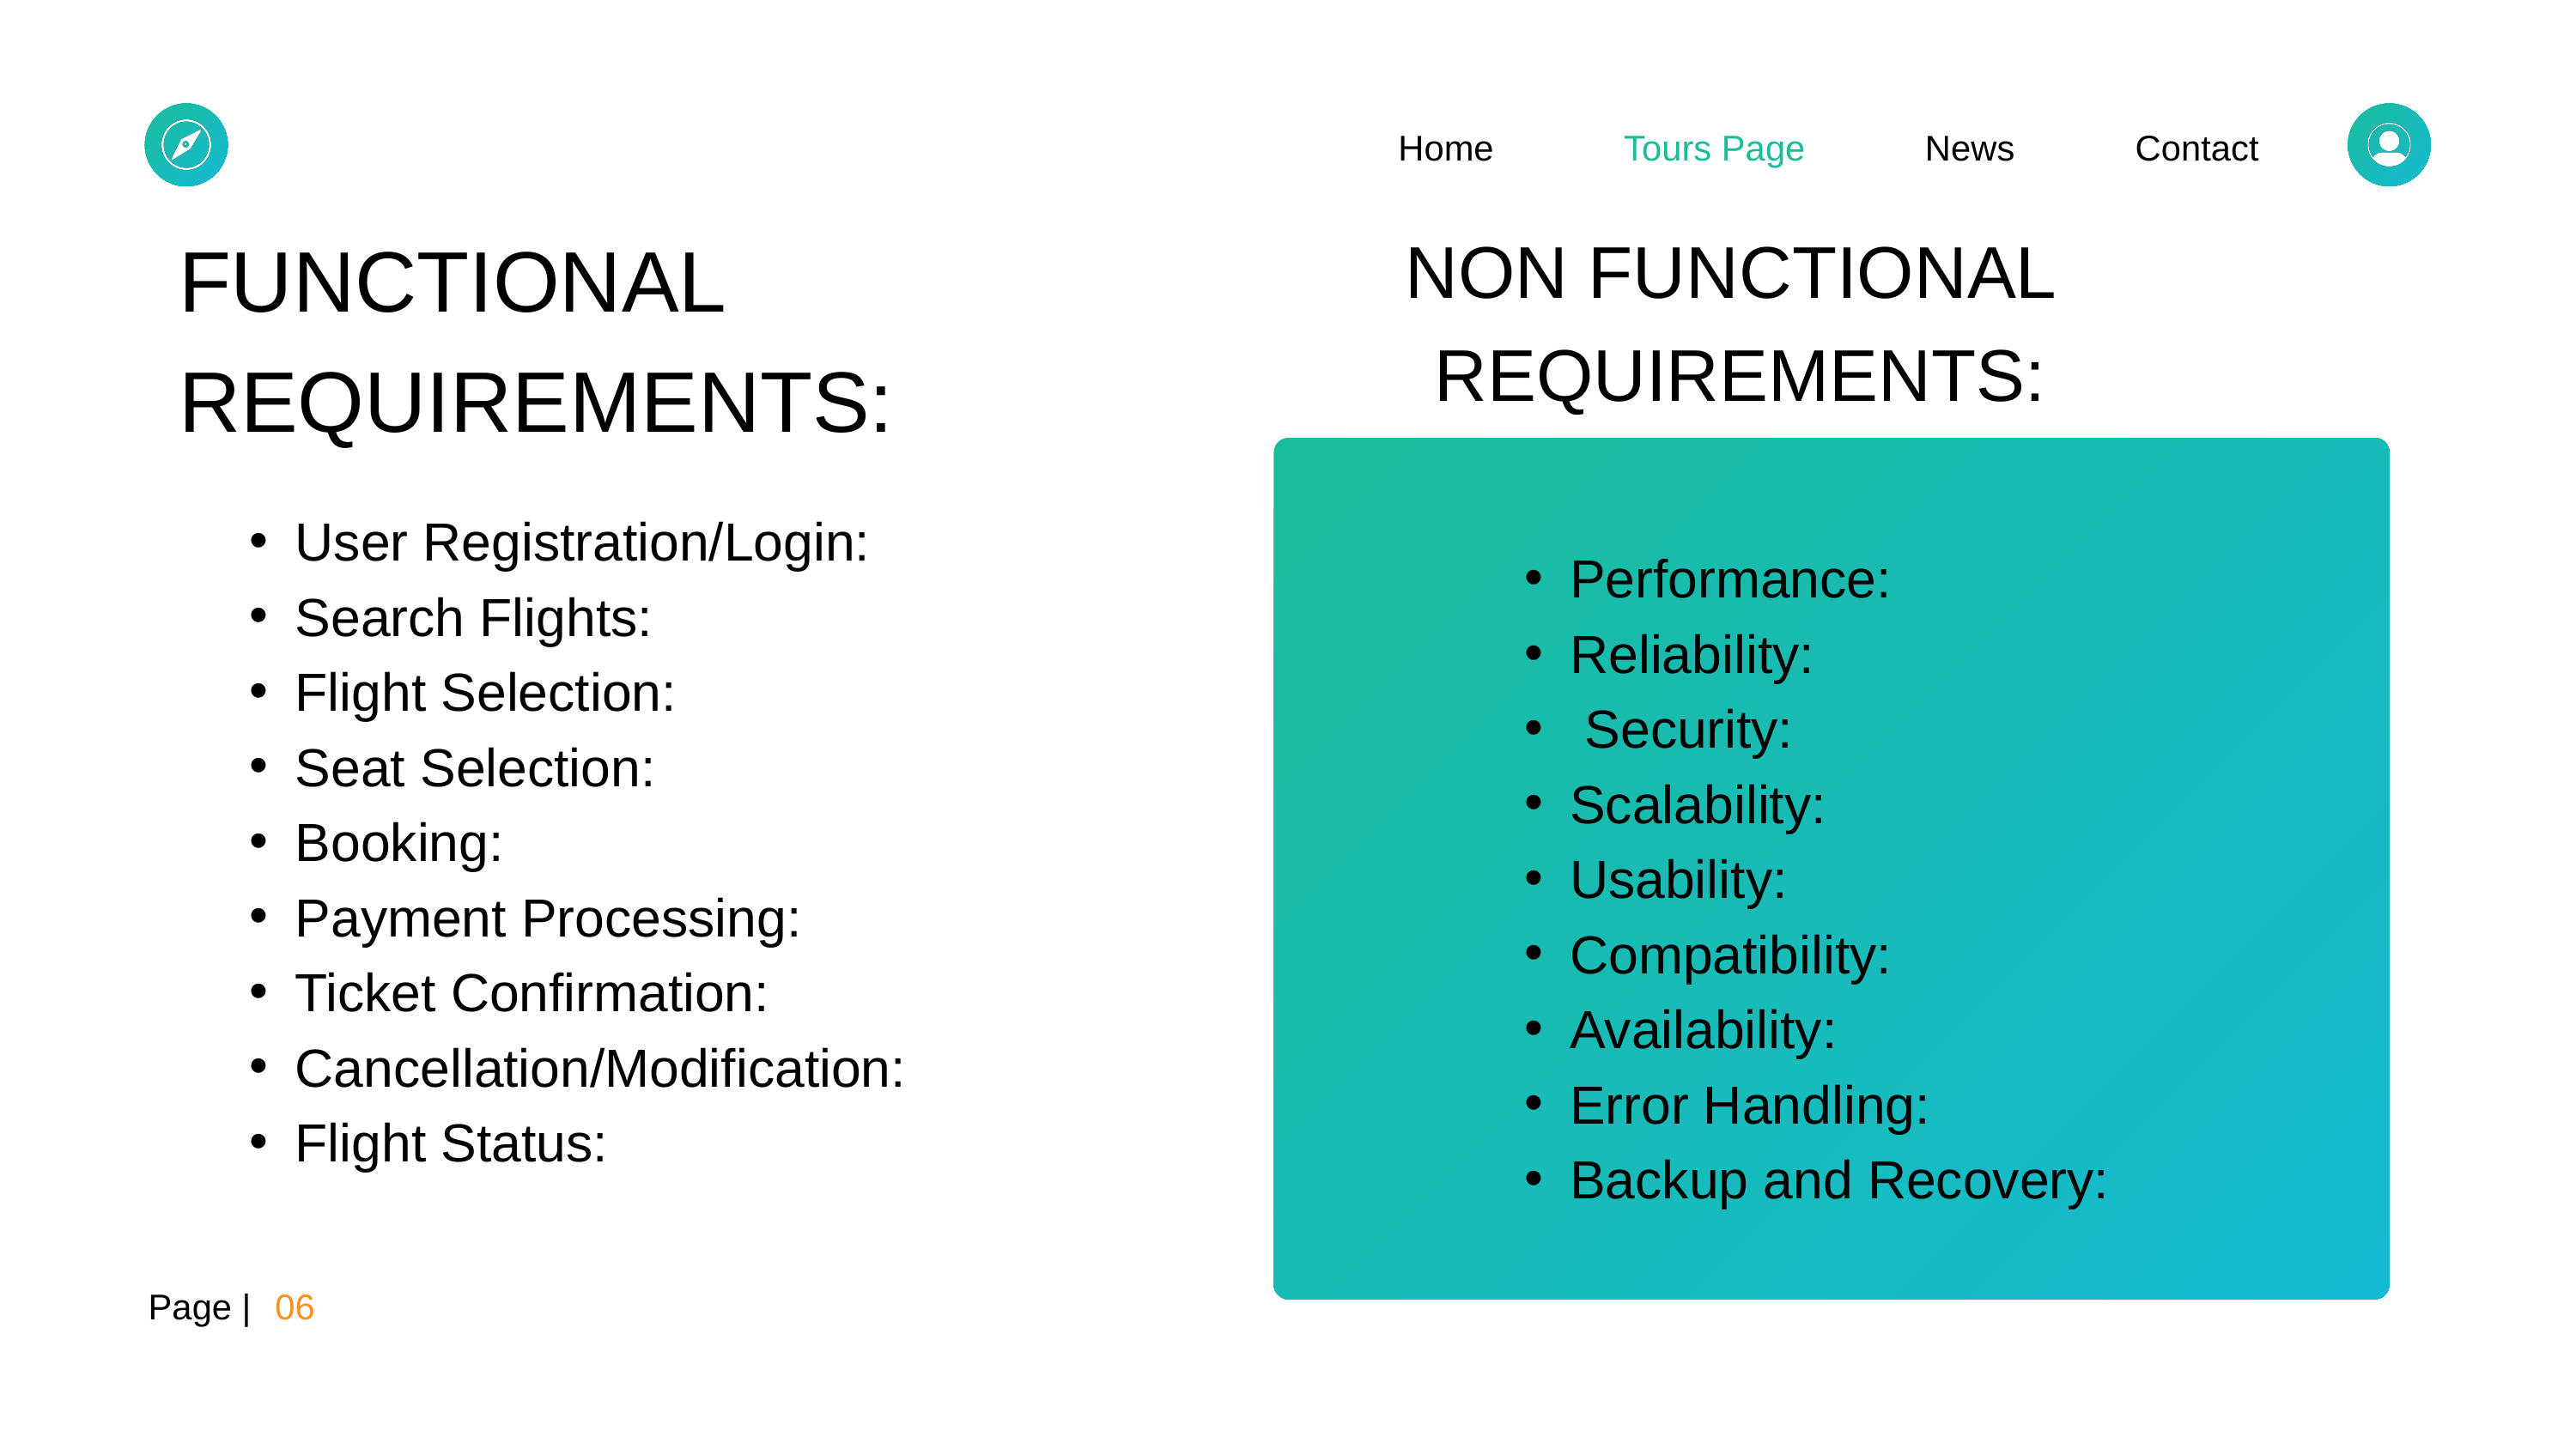

Home
Tours Page
News
Contact

FUNCTIONAL REQUIREMENTS:
NON FUNCTIONAL
REQUIREMENTS:

User Registration/Login:
Search Flights:
Flight Selection:
Seat Selection:
Booking:
Payment Processing:
Ticket Confirmation:
Cancellation/Modification:
Flight Status:

Performance:
Reliability:
 Security:
Scalability:
Usability:
Compatibility:
Availability:
Error Handling:
Backup and Recovery:
Page |
06